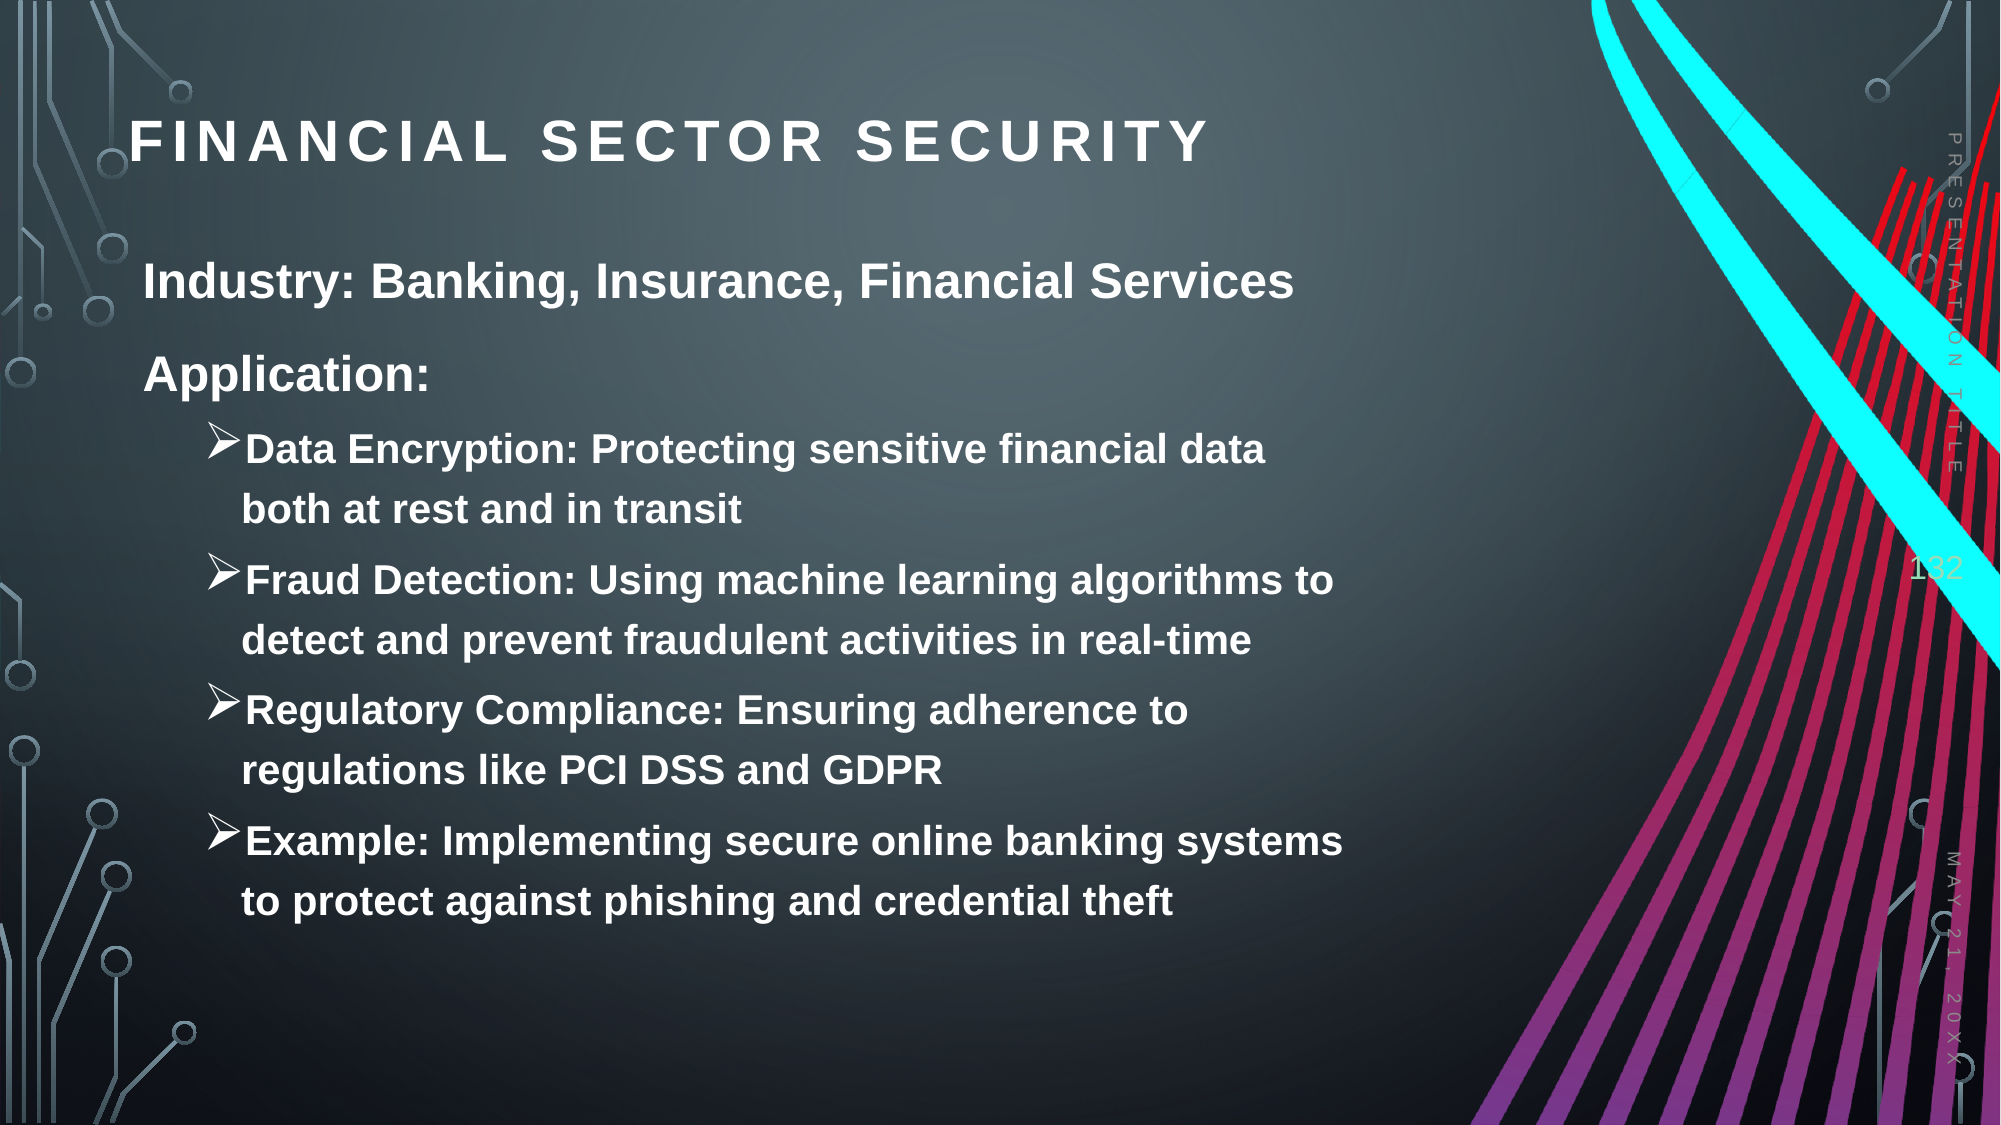

# Financial sector security
 Industry: Banking, Insurance, Financial Services
 Application:
Data Encryption: Protecting sensitive financial data both at rest and in transit
Fraud Detection: Using machine learning algorithms to detect and prevent fraudulent activities in real-time
Regulatory Compliance: Ensuring adherence to regulations like PCI DSS and GDPR
Example: Implementing secure online banking systems to protect against phishing and credential theft
PRESENTATION TITLE
132
May 21, 20XX